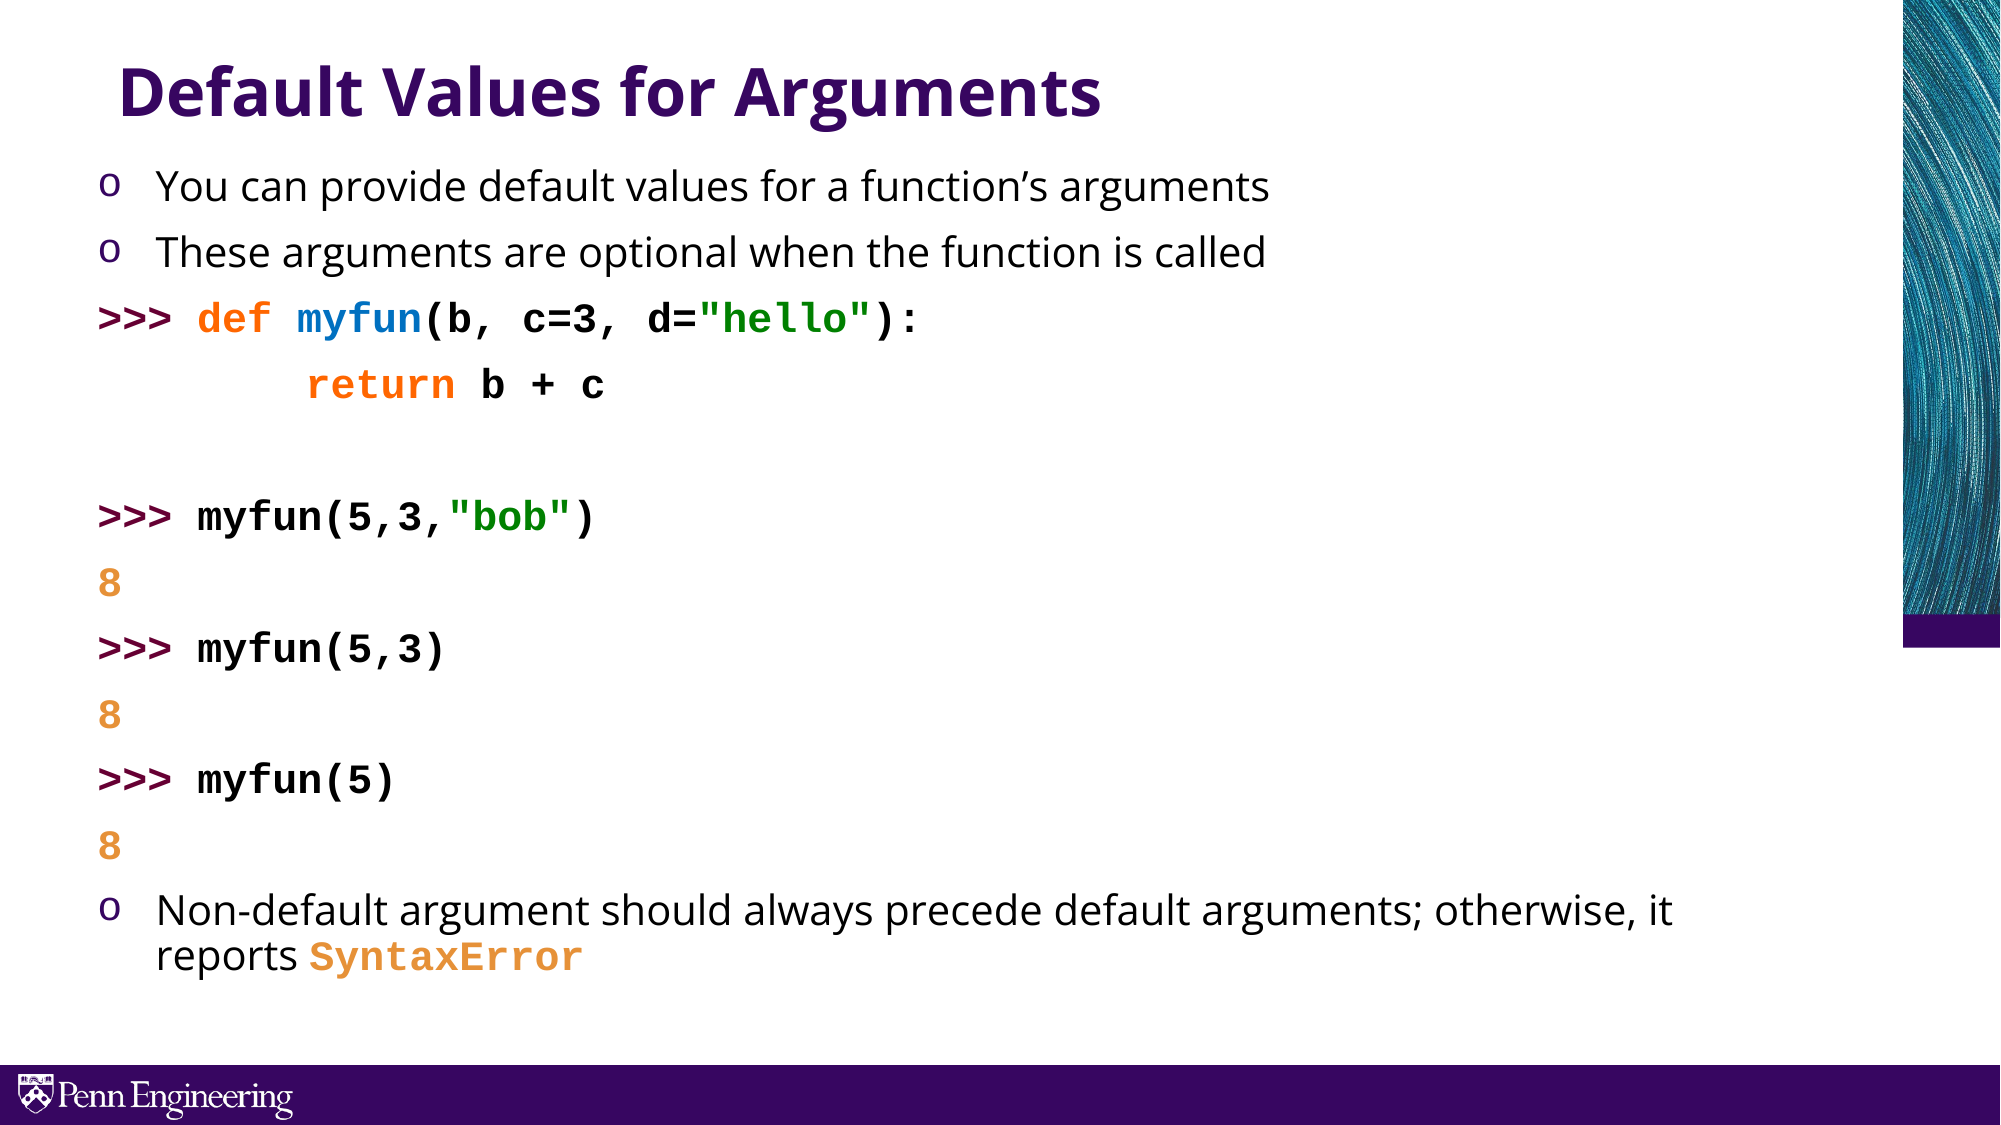

Default Values for Arguments
You can provide default values for a function’s arguments
These arguments are optional when the function is called
>>> def myfun(b, c=3, d="hello"):
		return b + c

>>> myfun(5,3,"bob")
8
>>> myfun(5,3)
8
>>> myfun(5)
8
Non-default argument should always precede default arguments; otherwise, it reports SyntaxError